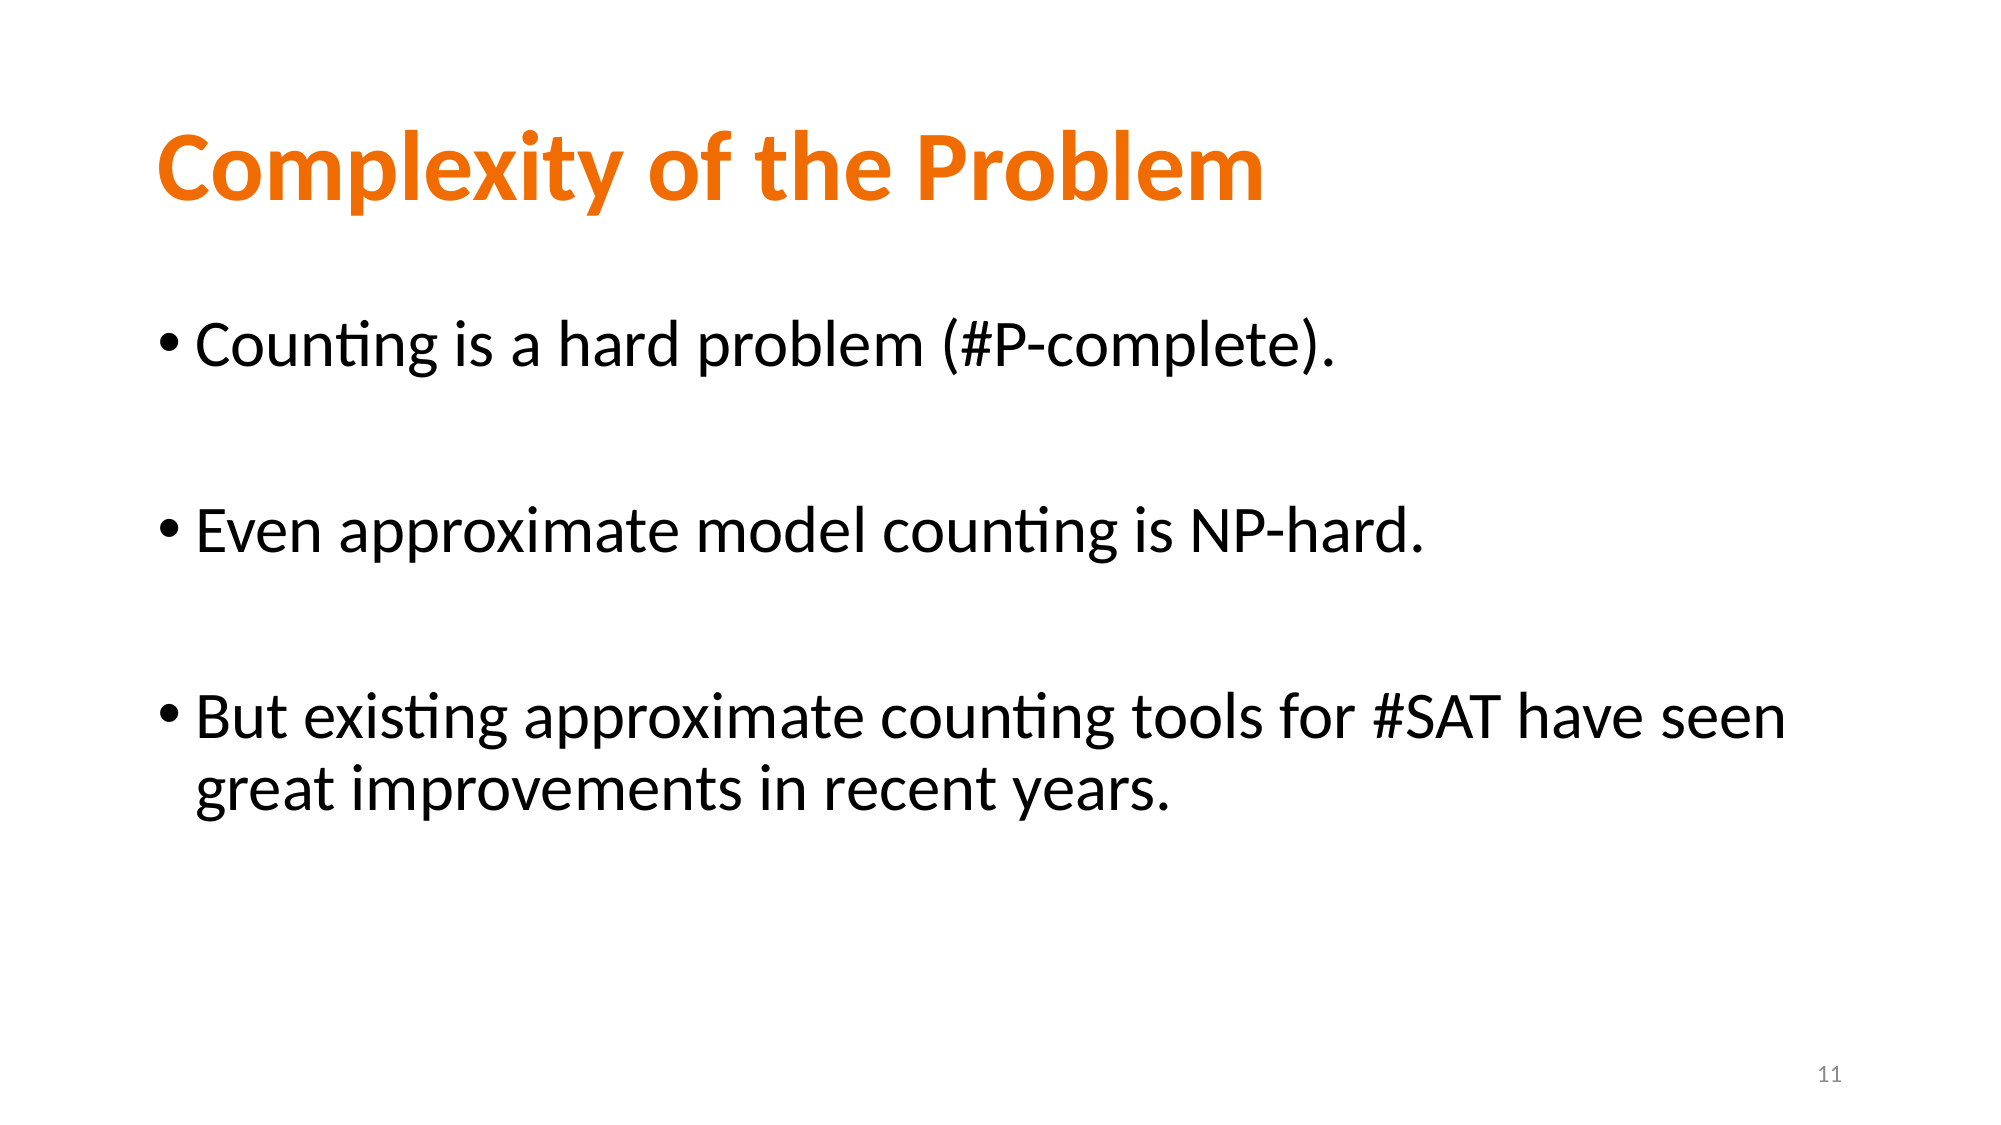

# Complexity of the Problem
Counting is a hard problem (#P-complete).

Even approximate model counting is NP-hard.

But existing approximate counting tools for #SAT have seen great improvements in recent years.

11